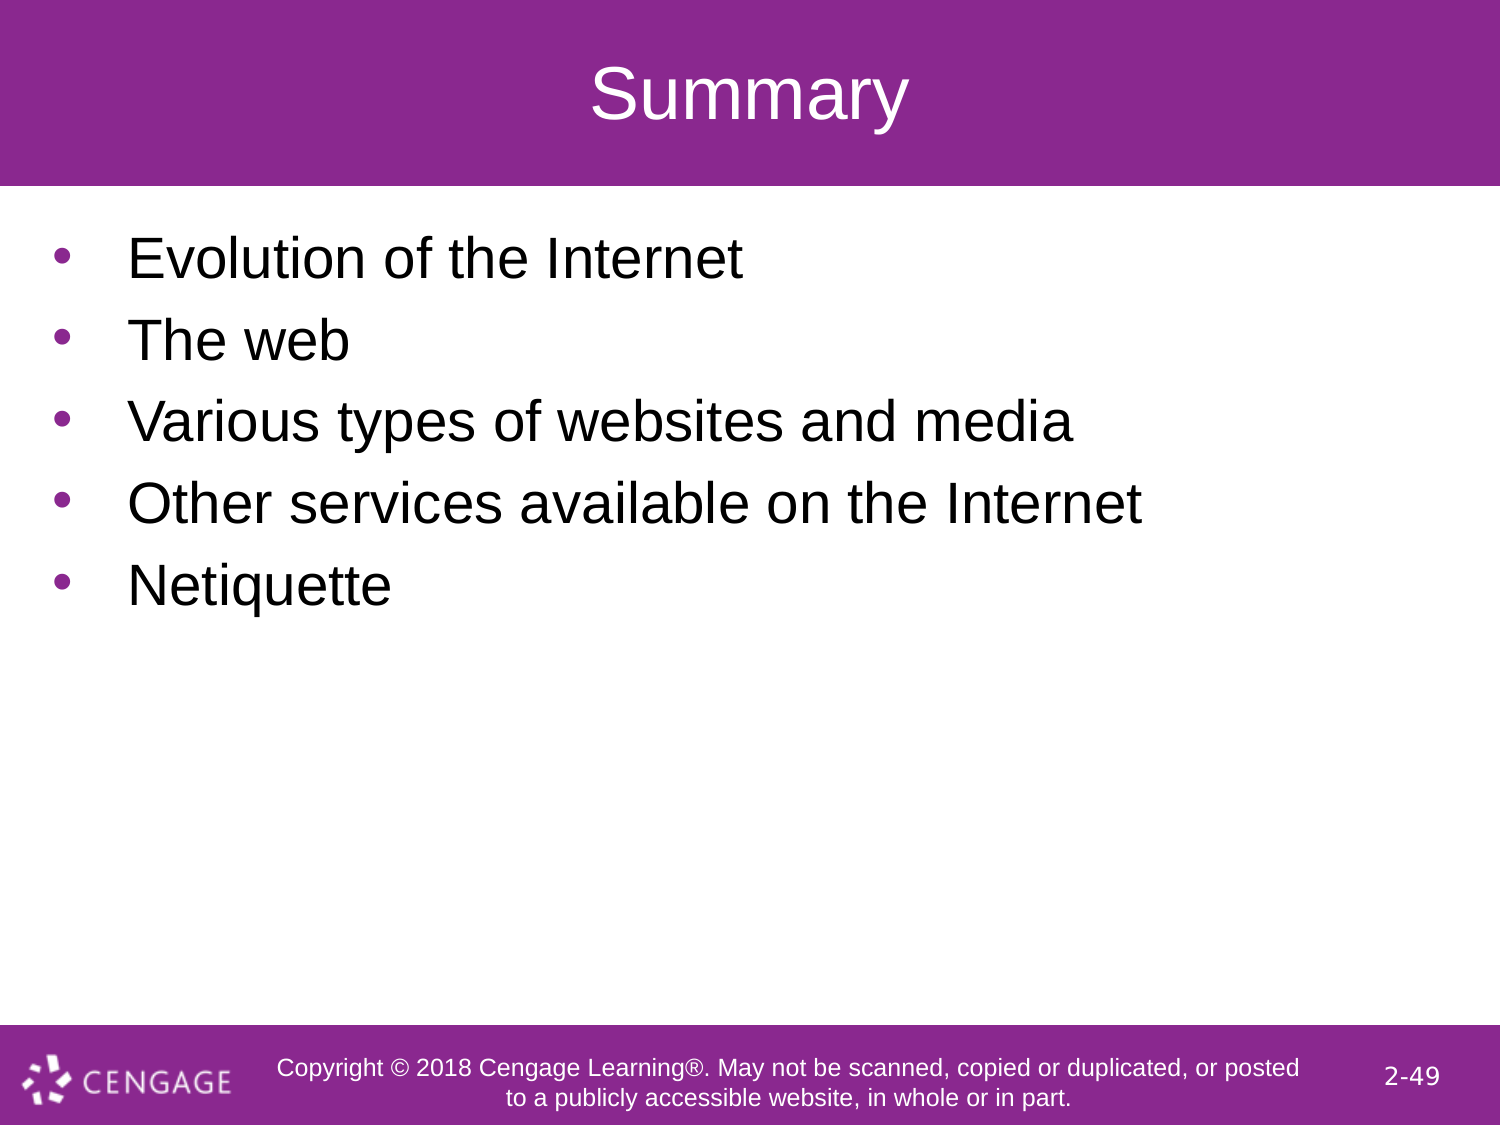

# Summary
Evolution of the Internet
The web
Various types of websites and media
Other services available on the Internet
Netiquette